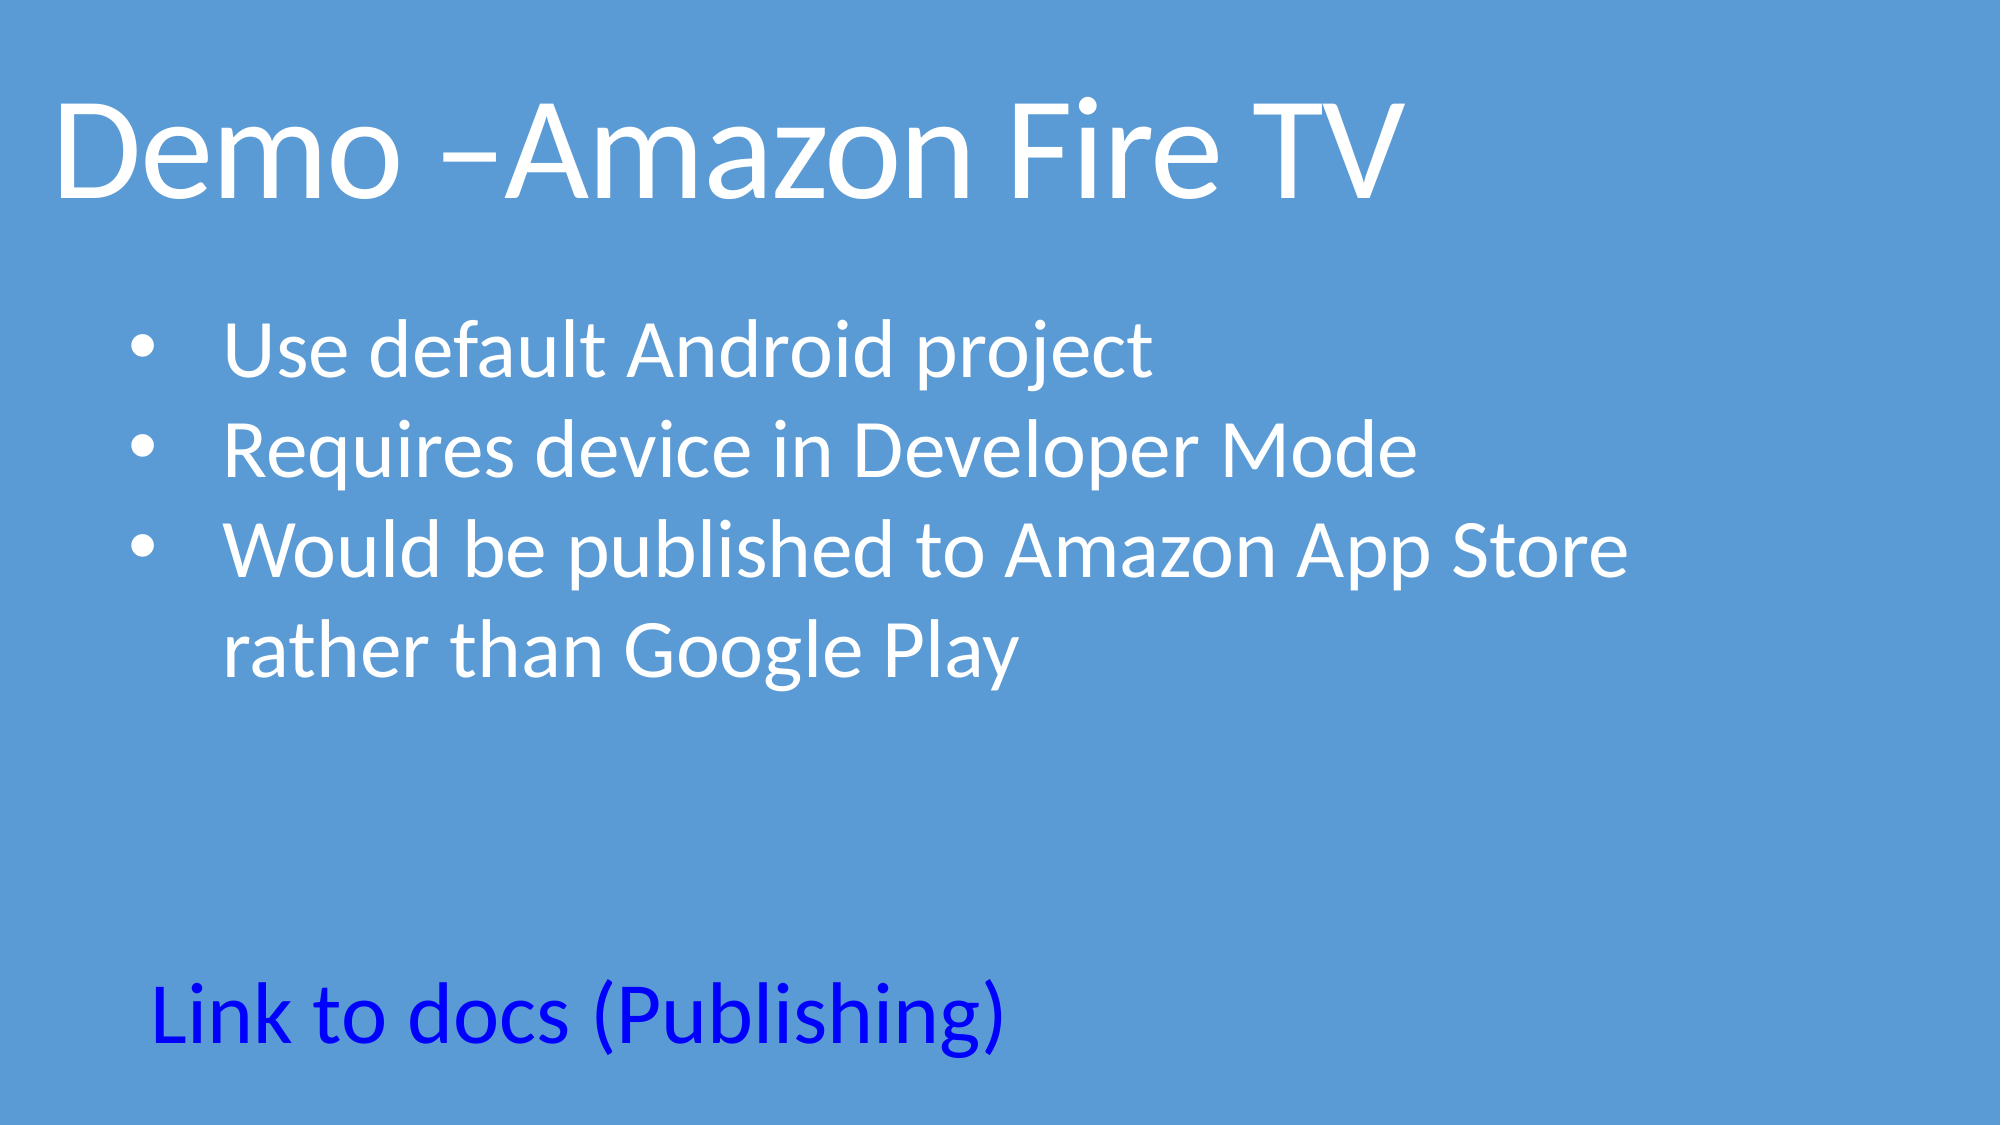

# Demo –Amazon Fire TV
Use default Android project
Requires device in Developer Mode
Would be published to Amazon App Store rather than Google Play
Link to docs (Publishing)